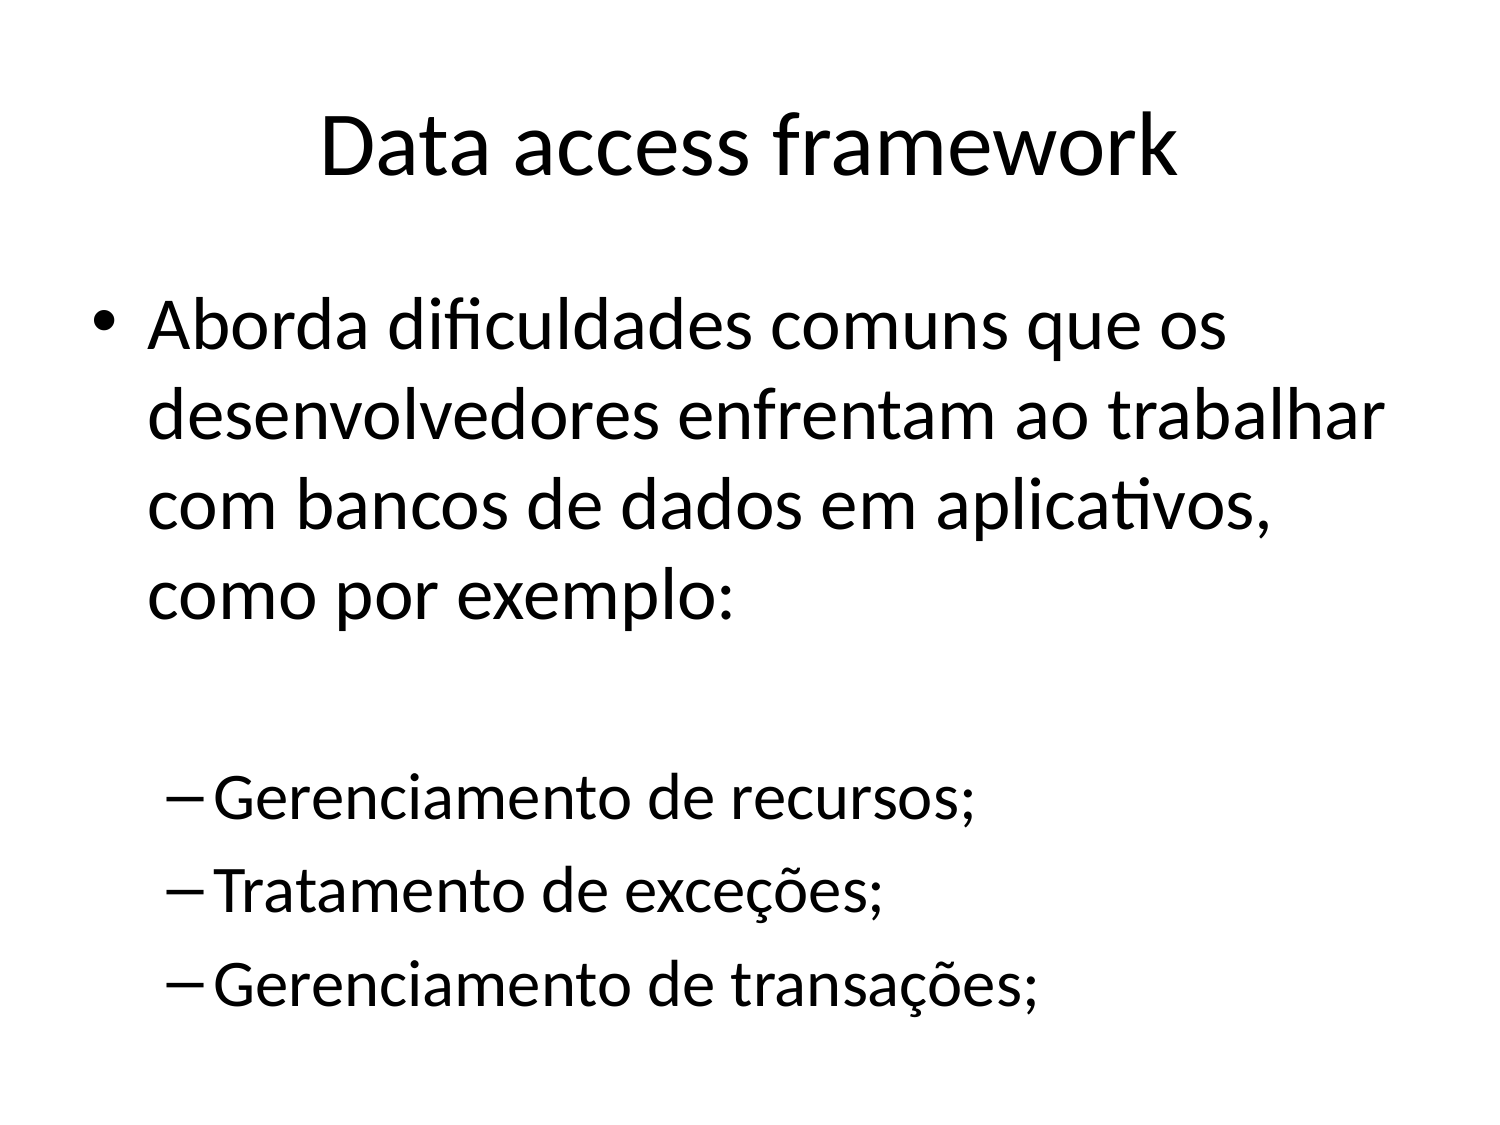

# Data access framework
Aborda dificuldades comuns que os desenvolvedores enfrentam ao trabalhar com bancos de dados em aplicativos, como por exemplo:

Gerenciamento de recursos;
Tratamento de exceções;
Gerenciamento de transações;